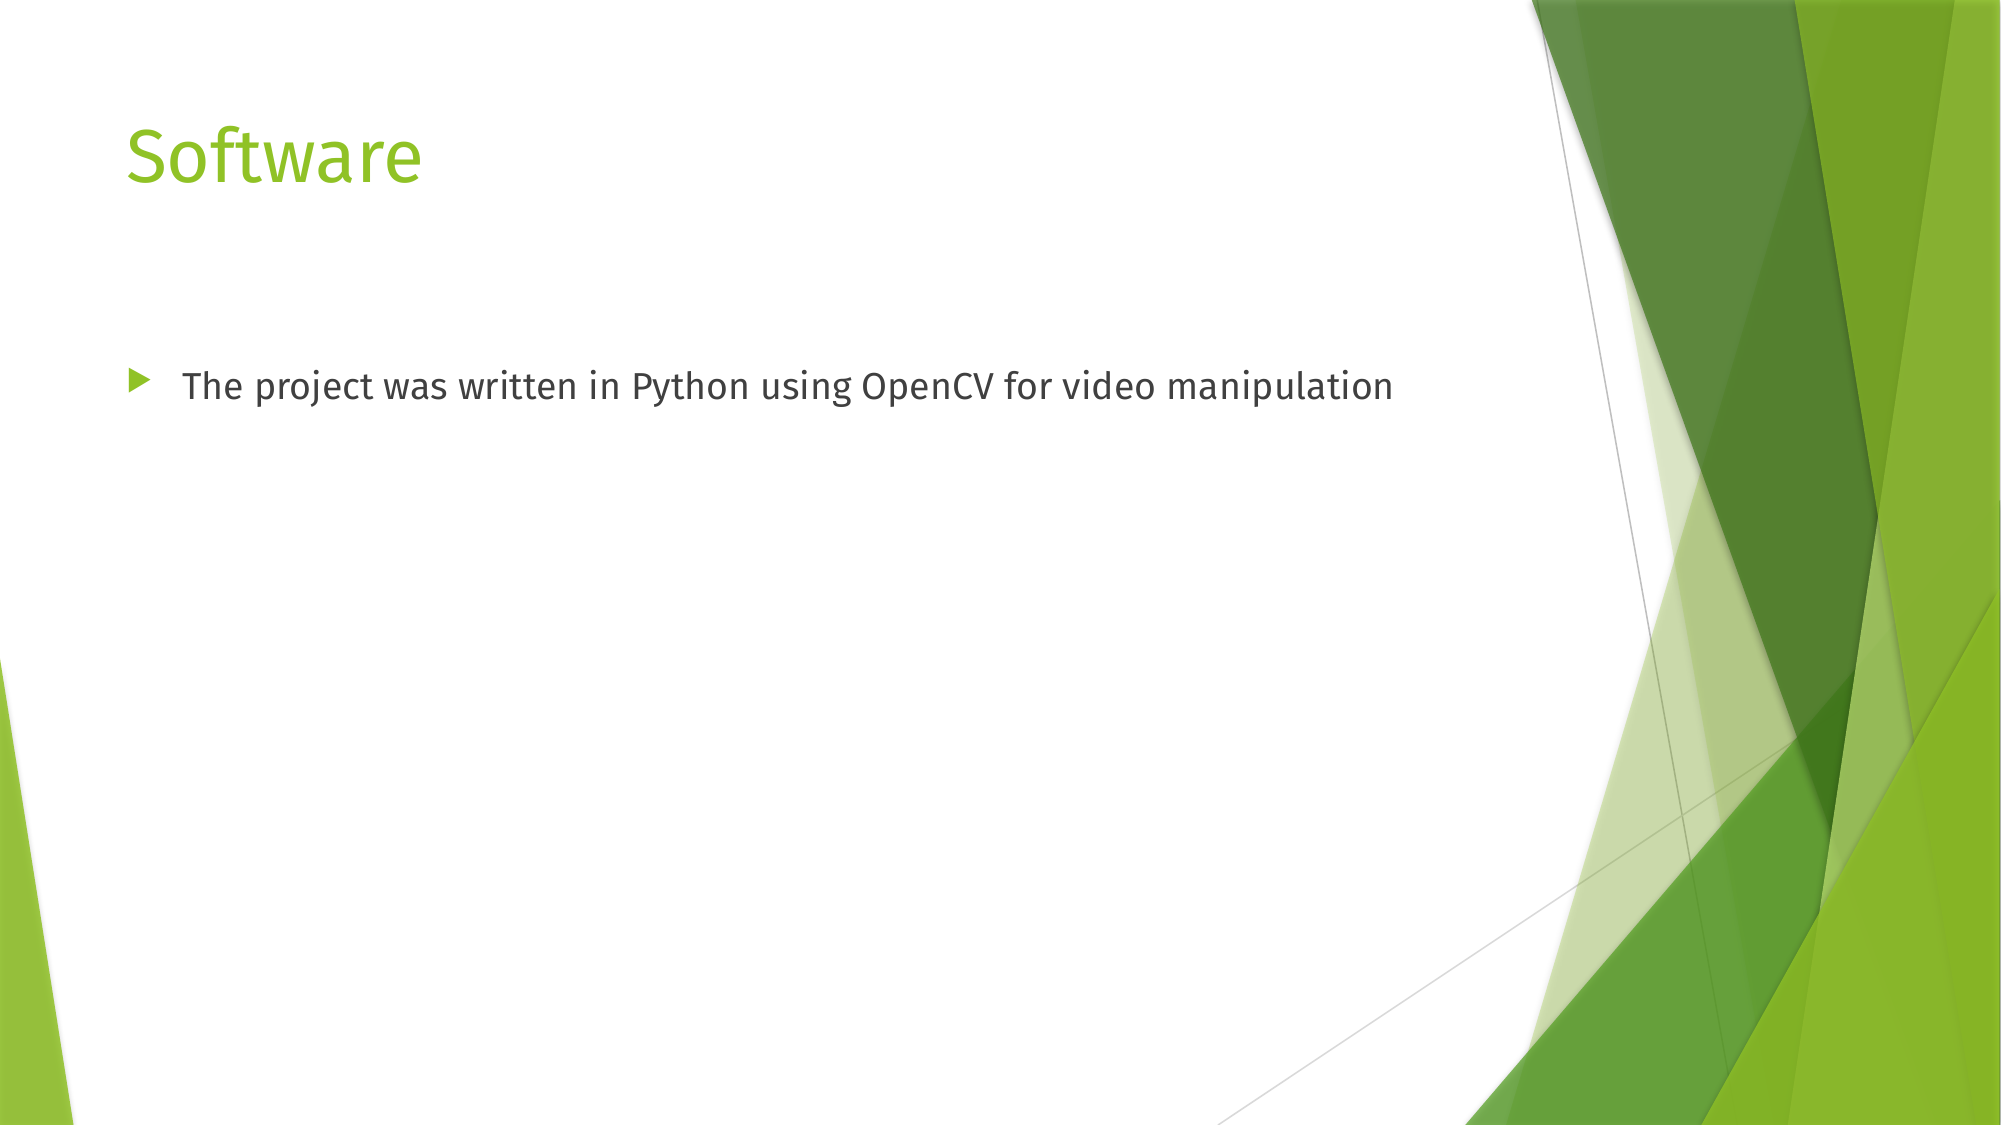

# Software
The project was written in Python using OpenCV for video manipulation